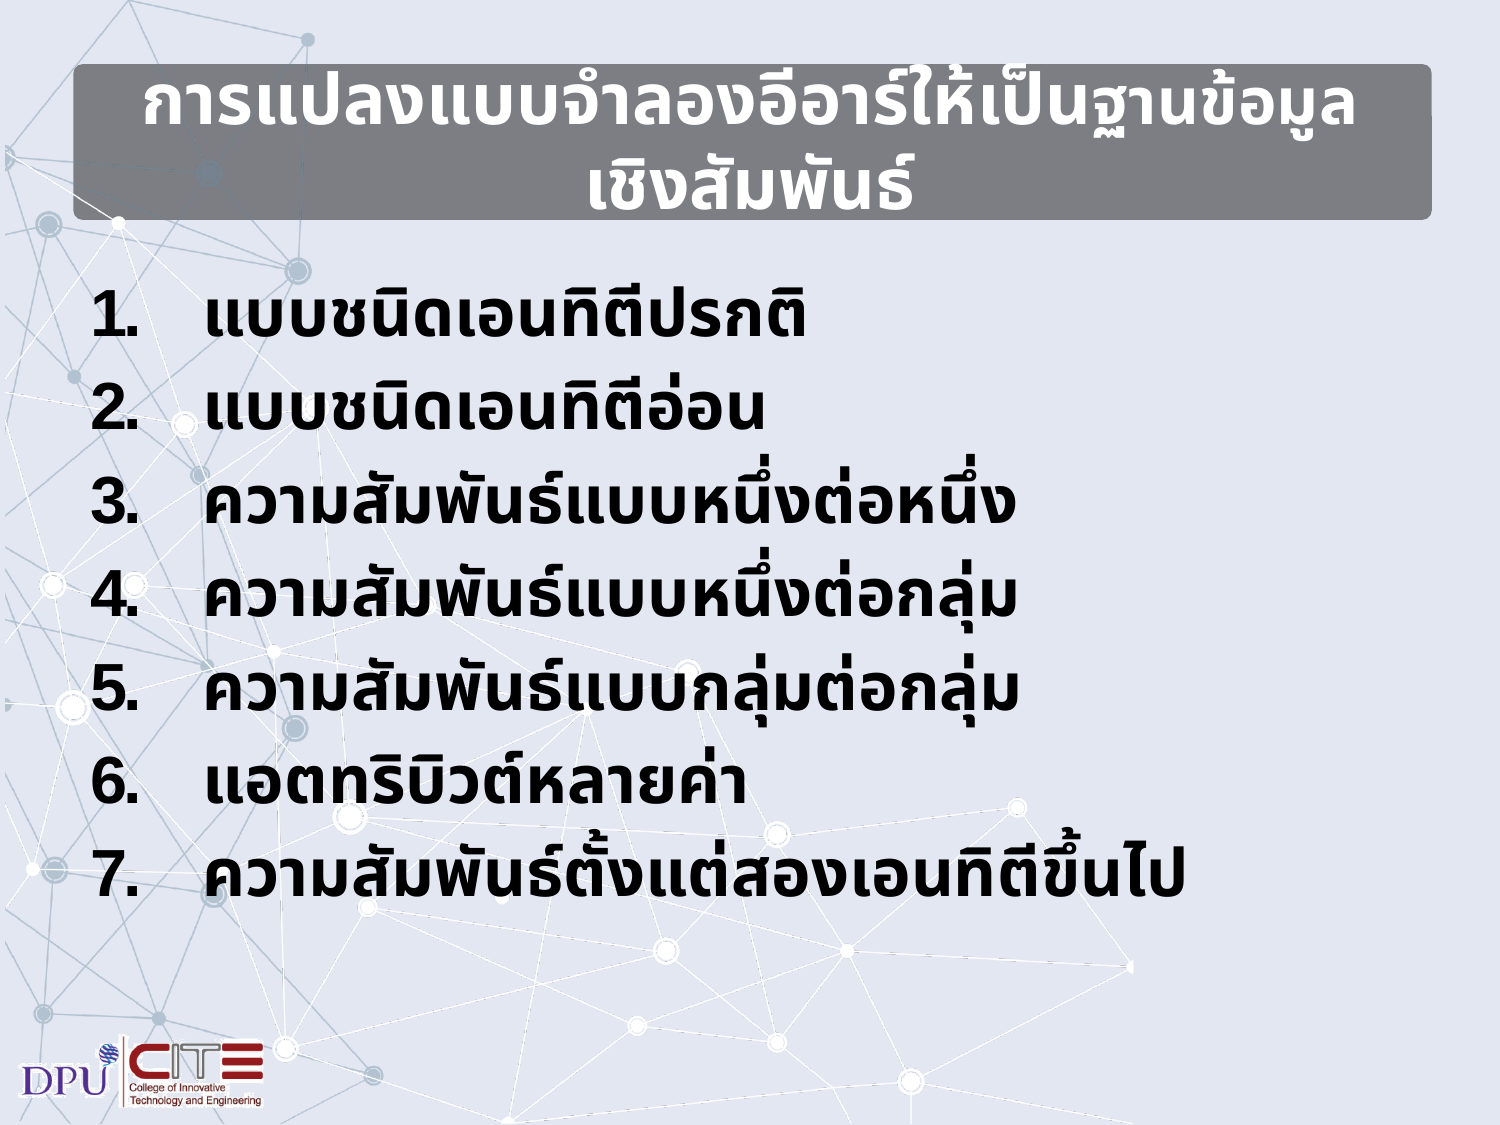

# การแปลงแบบจำลองอีอาร์ให้เป็นฐานข้อมูลเชิงสัมพันธ์
แบบชนิดเอนทิตีปรกติ
แบบชนิดเอนทิตีอ่อน
ความสัมพันธ์แบบหนึ่งต่อหนึ่ง
ความสัมพันธ์แบบหนึ่งต่อกลุ่ม
ความสัมพันธ์แบบกลุ่มต่อกลุ่ม
แอตทริบิวต์หลายค่า
ความสัมพันธ์ตั้งแต่สองเอนทิตีขึ้นไป